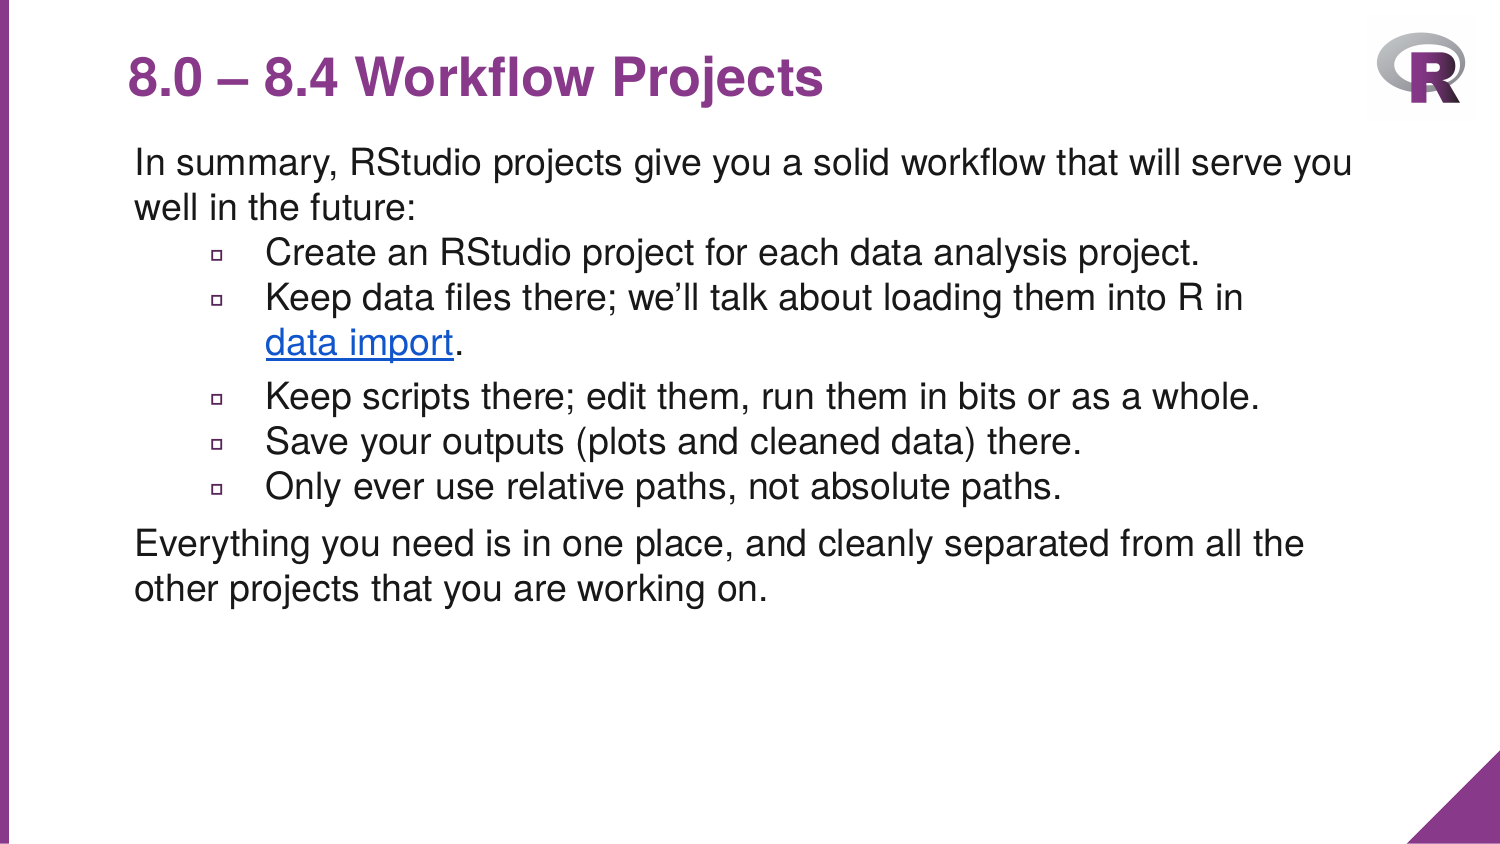

# 8.0 – 8.4 Workflow Projects
In summary, RStudio projects give you a solid workflow that will serve you well in the future:
Create an RStudio project for each data analysis project.
Keep data files there; we’ll talk about loading them into R in data import.
Keep scripts there; edit them, run them in bits or as a whole.
Save your outputs (plots and cleaned data) there.
Only ever use relative paths, not absolute paths.
Everything you need is in one place, and cleanly separated from all the other projects that you are working on.